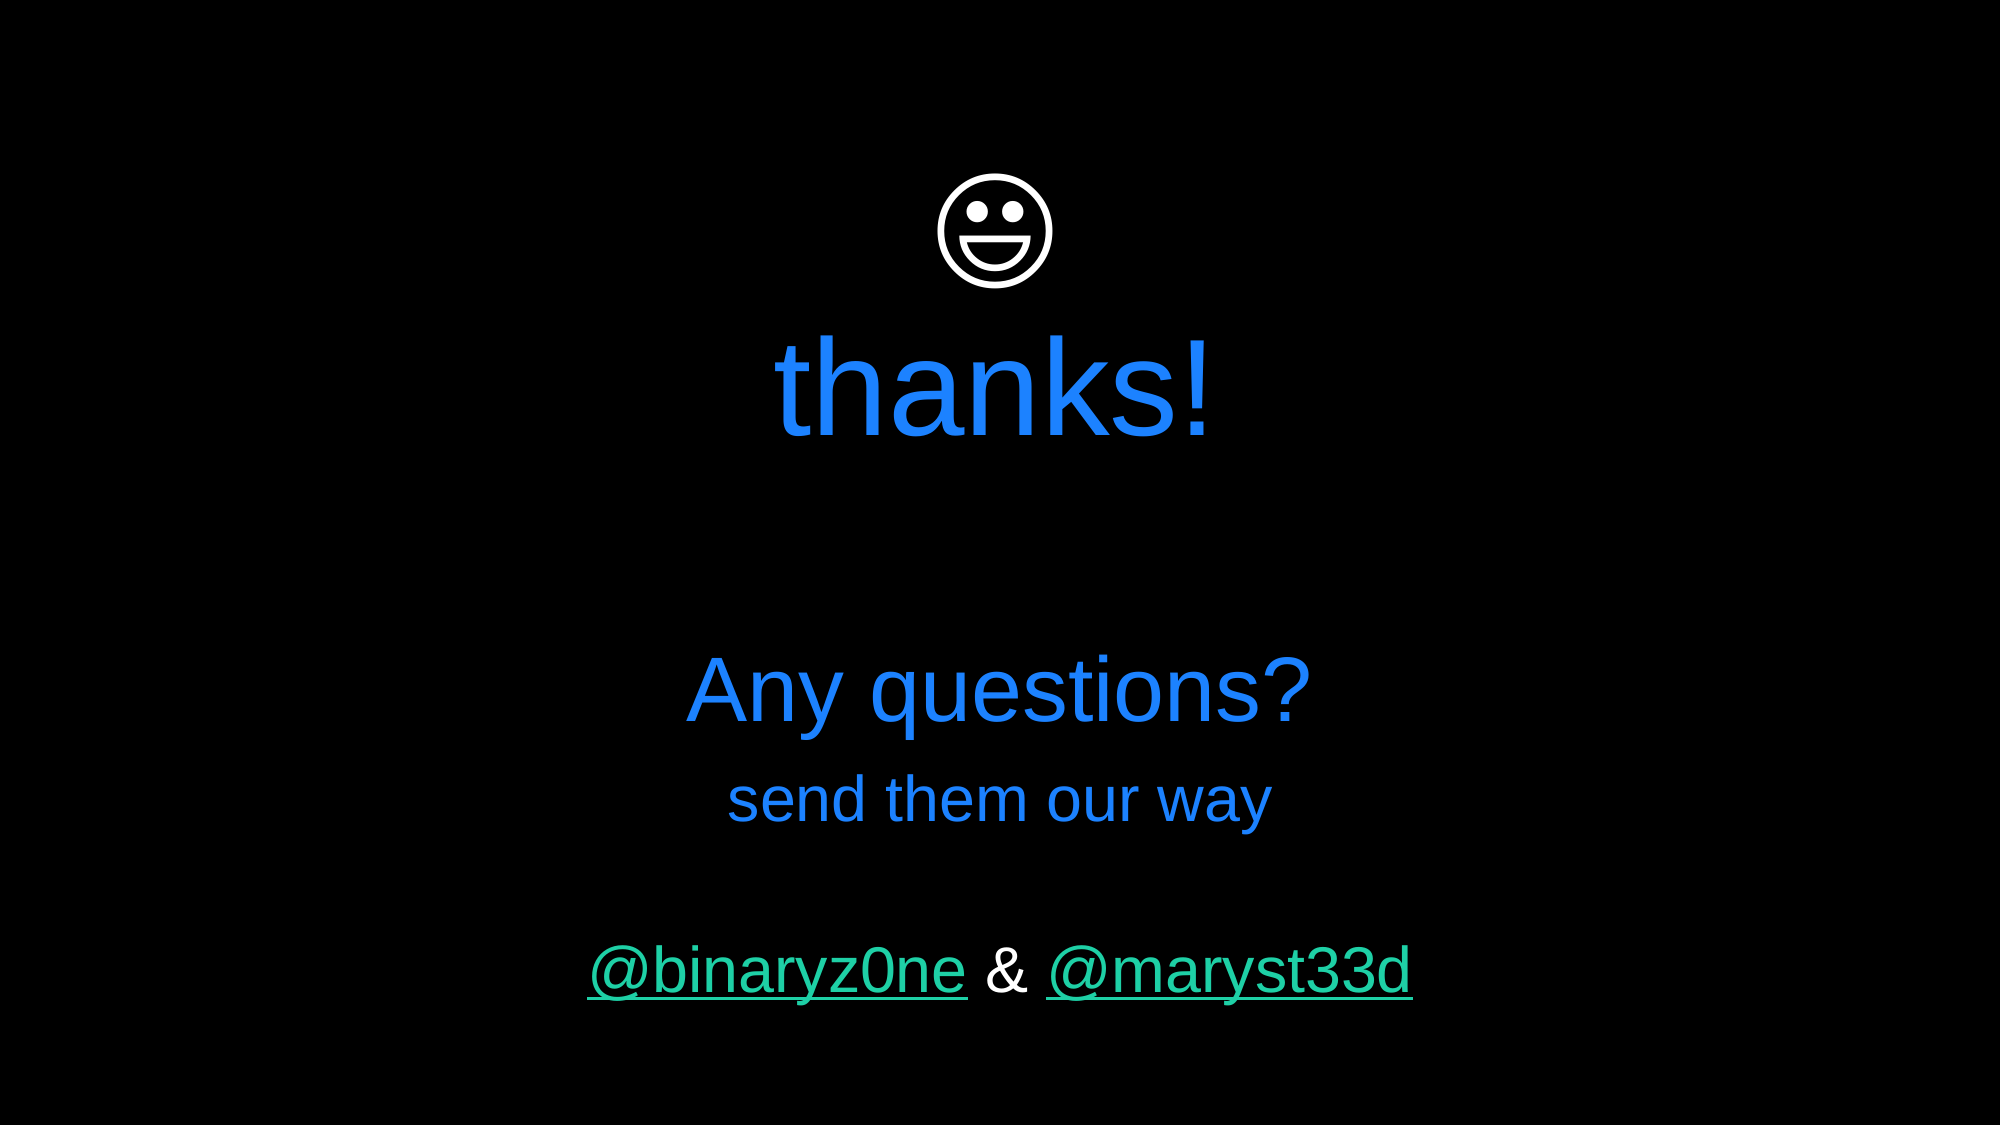

# 😃
thanks!
Any questions?
send them our way

@binaryz0ne & @maryst33d